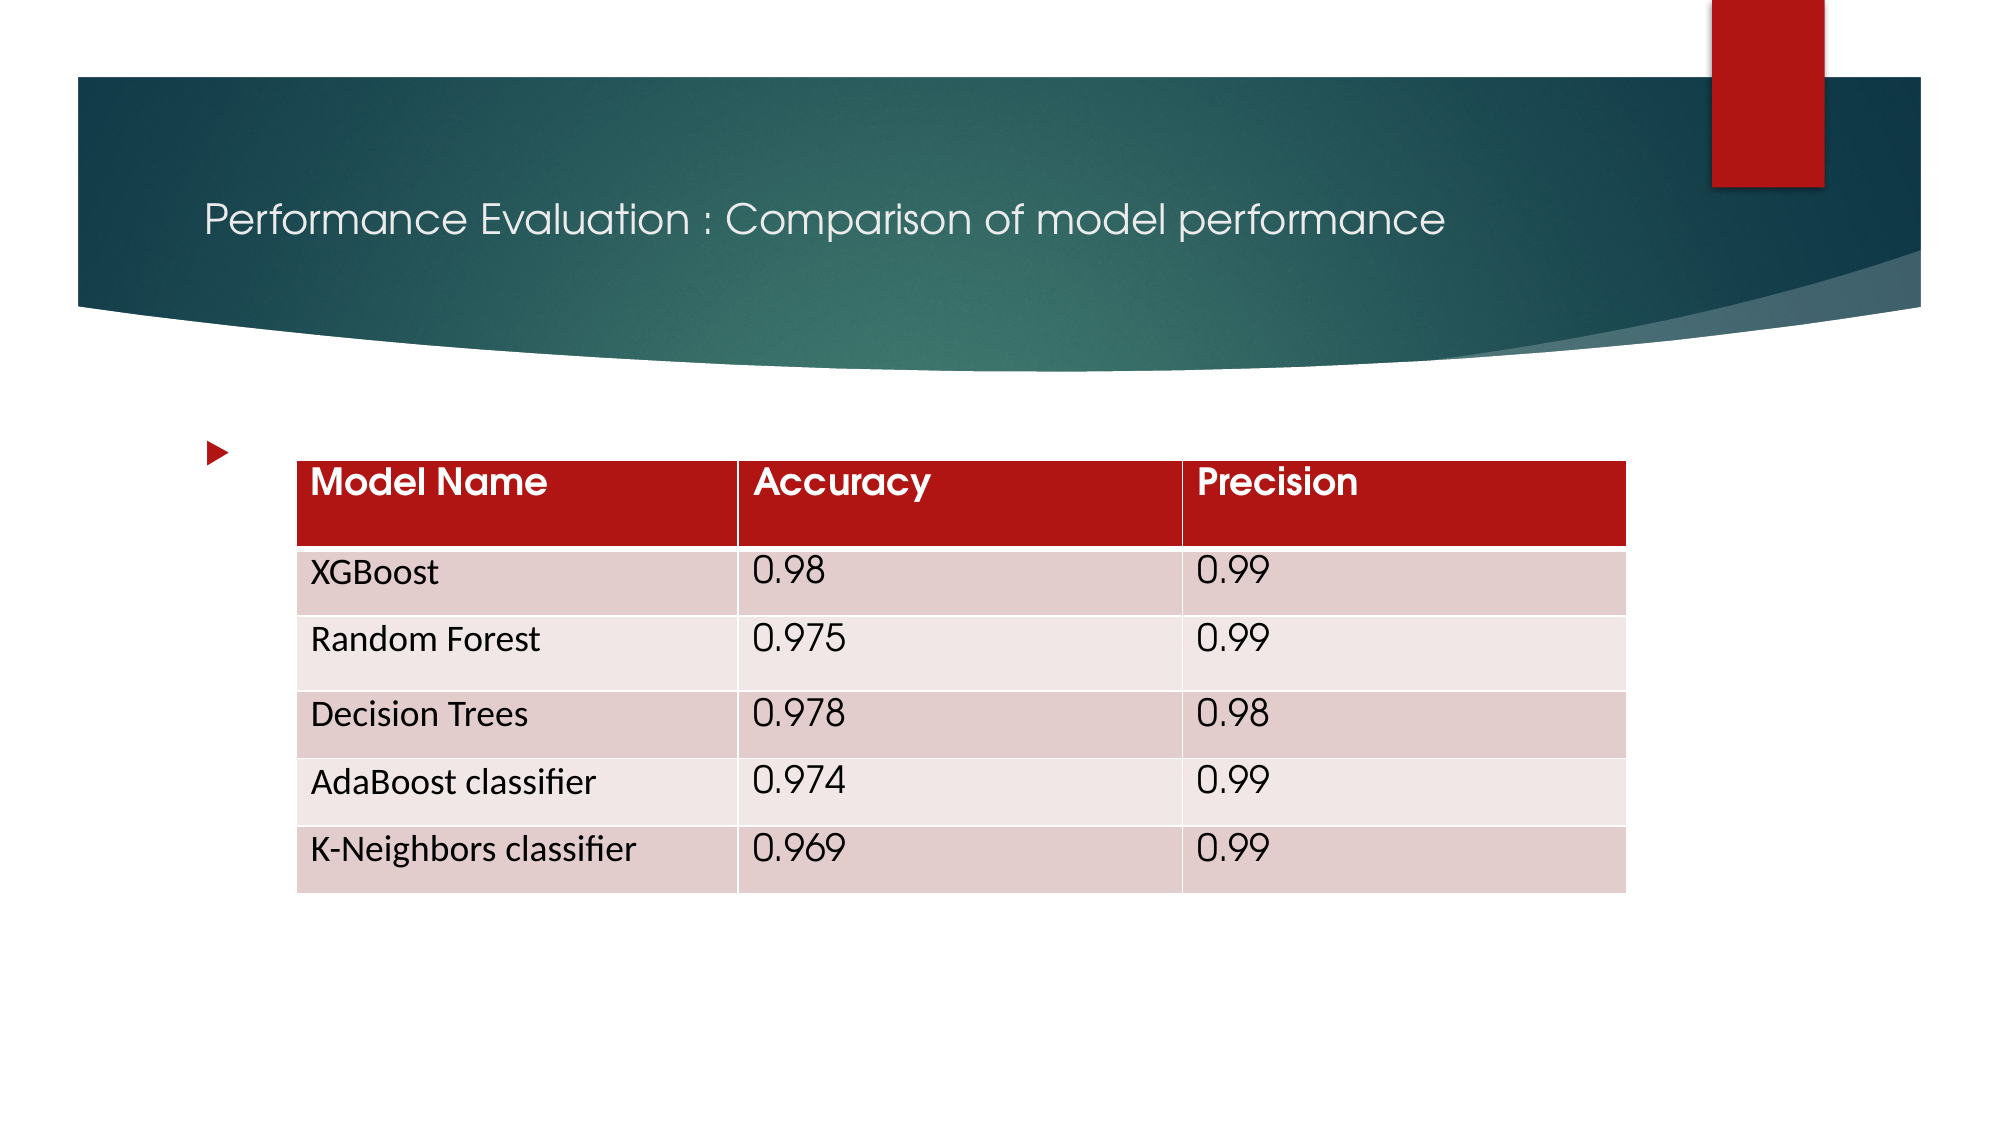

# Performance Evaluation : Comparison of model performance
Model Name

| Model Name | Accuracy | Precision |
| --- | --- | --- |
| XGBoost | 0.98 | 0.99 |
| Random Forest | 0.975 | 0.99 |
| Decision Trees | 0.978 | 0.98 |
| AdaBoost classifier | 0.974 | 0.99 |
| K-Neighbors classifier | 0.969 | 0.99 |